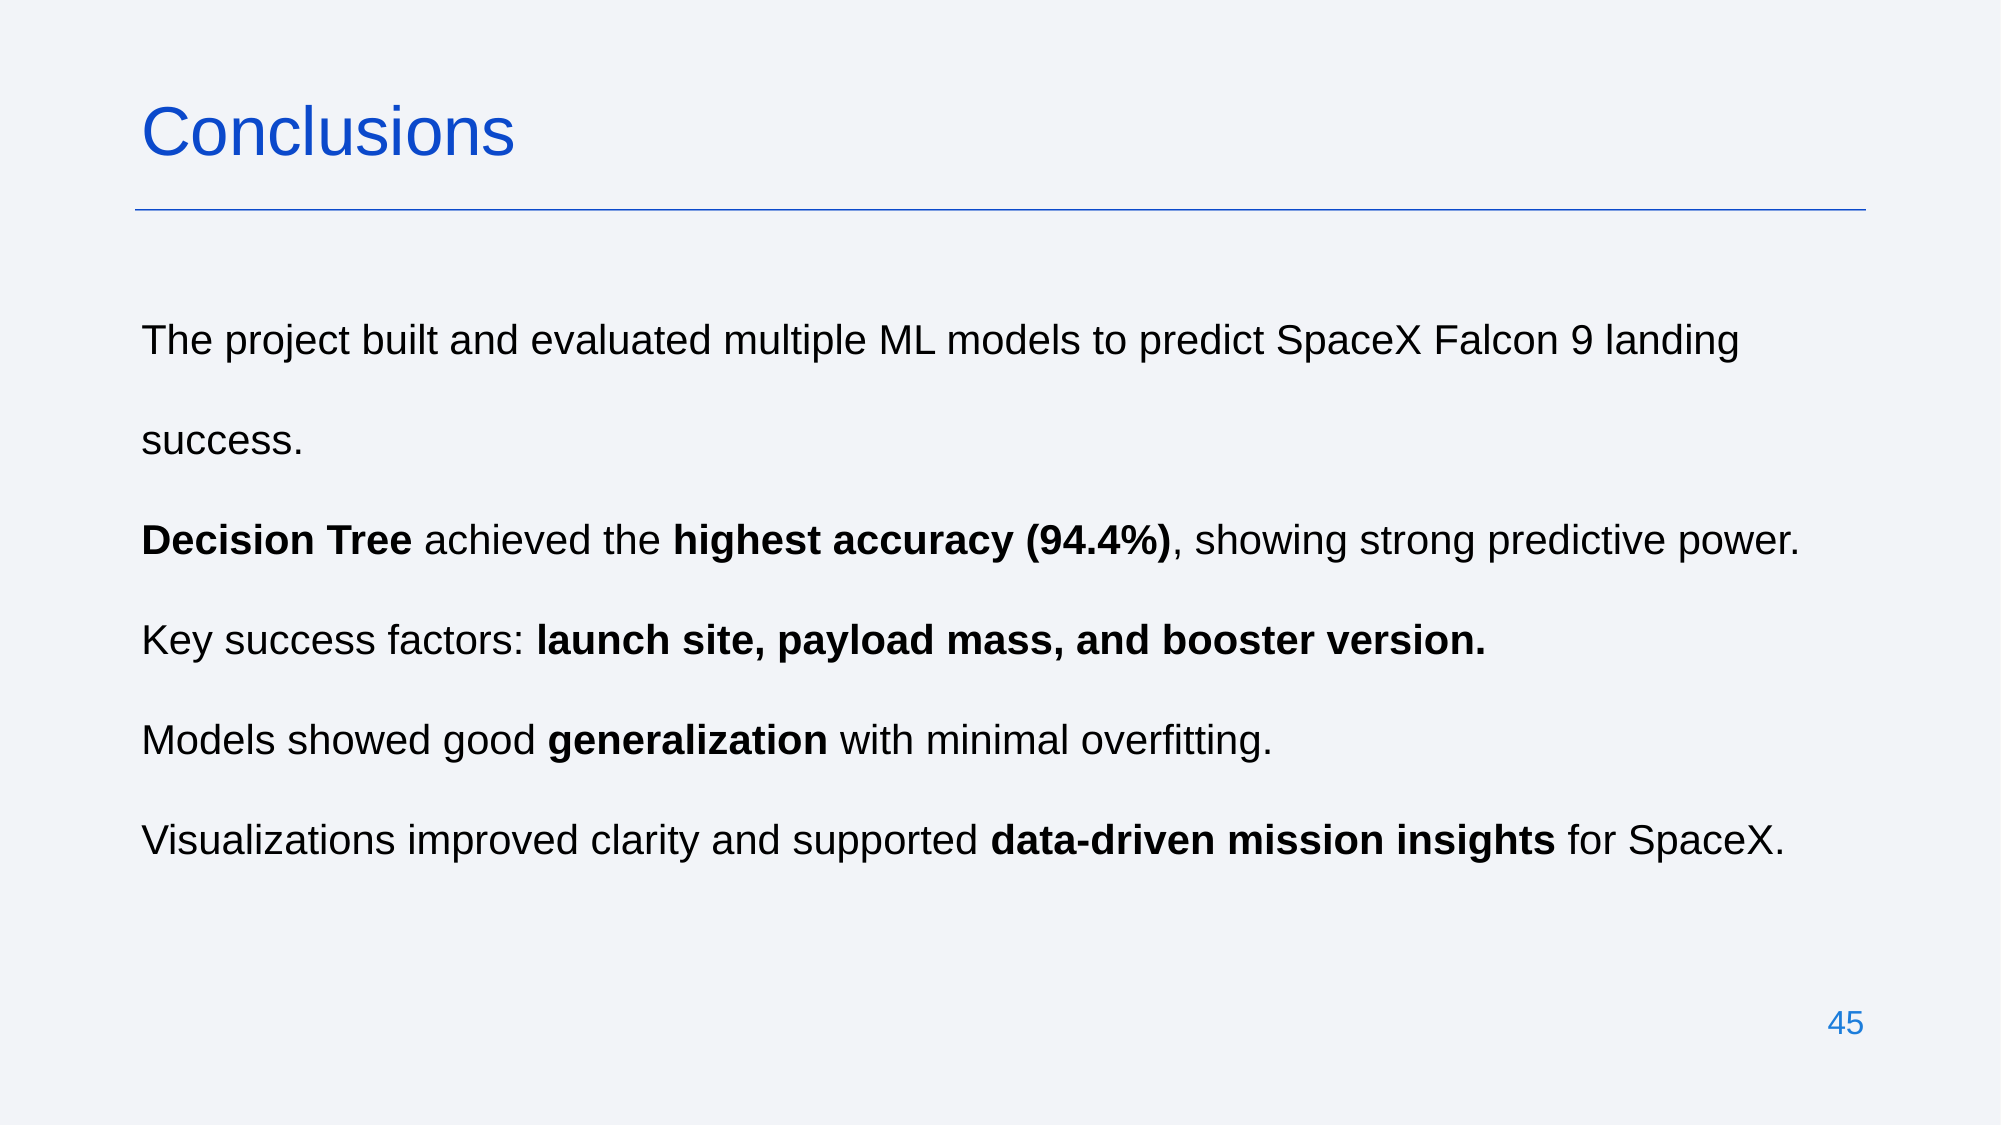

Conclusions
The project built and evaluated multiple ML models to predict SpaceX Falcon 9 landing success.
Decision Tree achieved the highest accuracy (94.4%), showing strong predictive power.
Key success factors: launch site, payload mass, and booster version.
Models showed good generalization with minimal overfitting.
Visualizations improved clarity and supported data-driven mission insights for SpaceX.
45